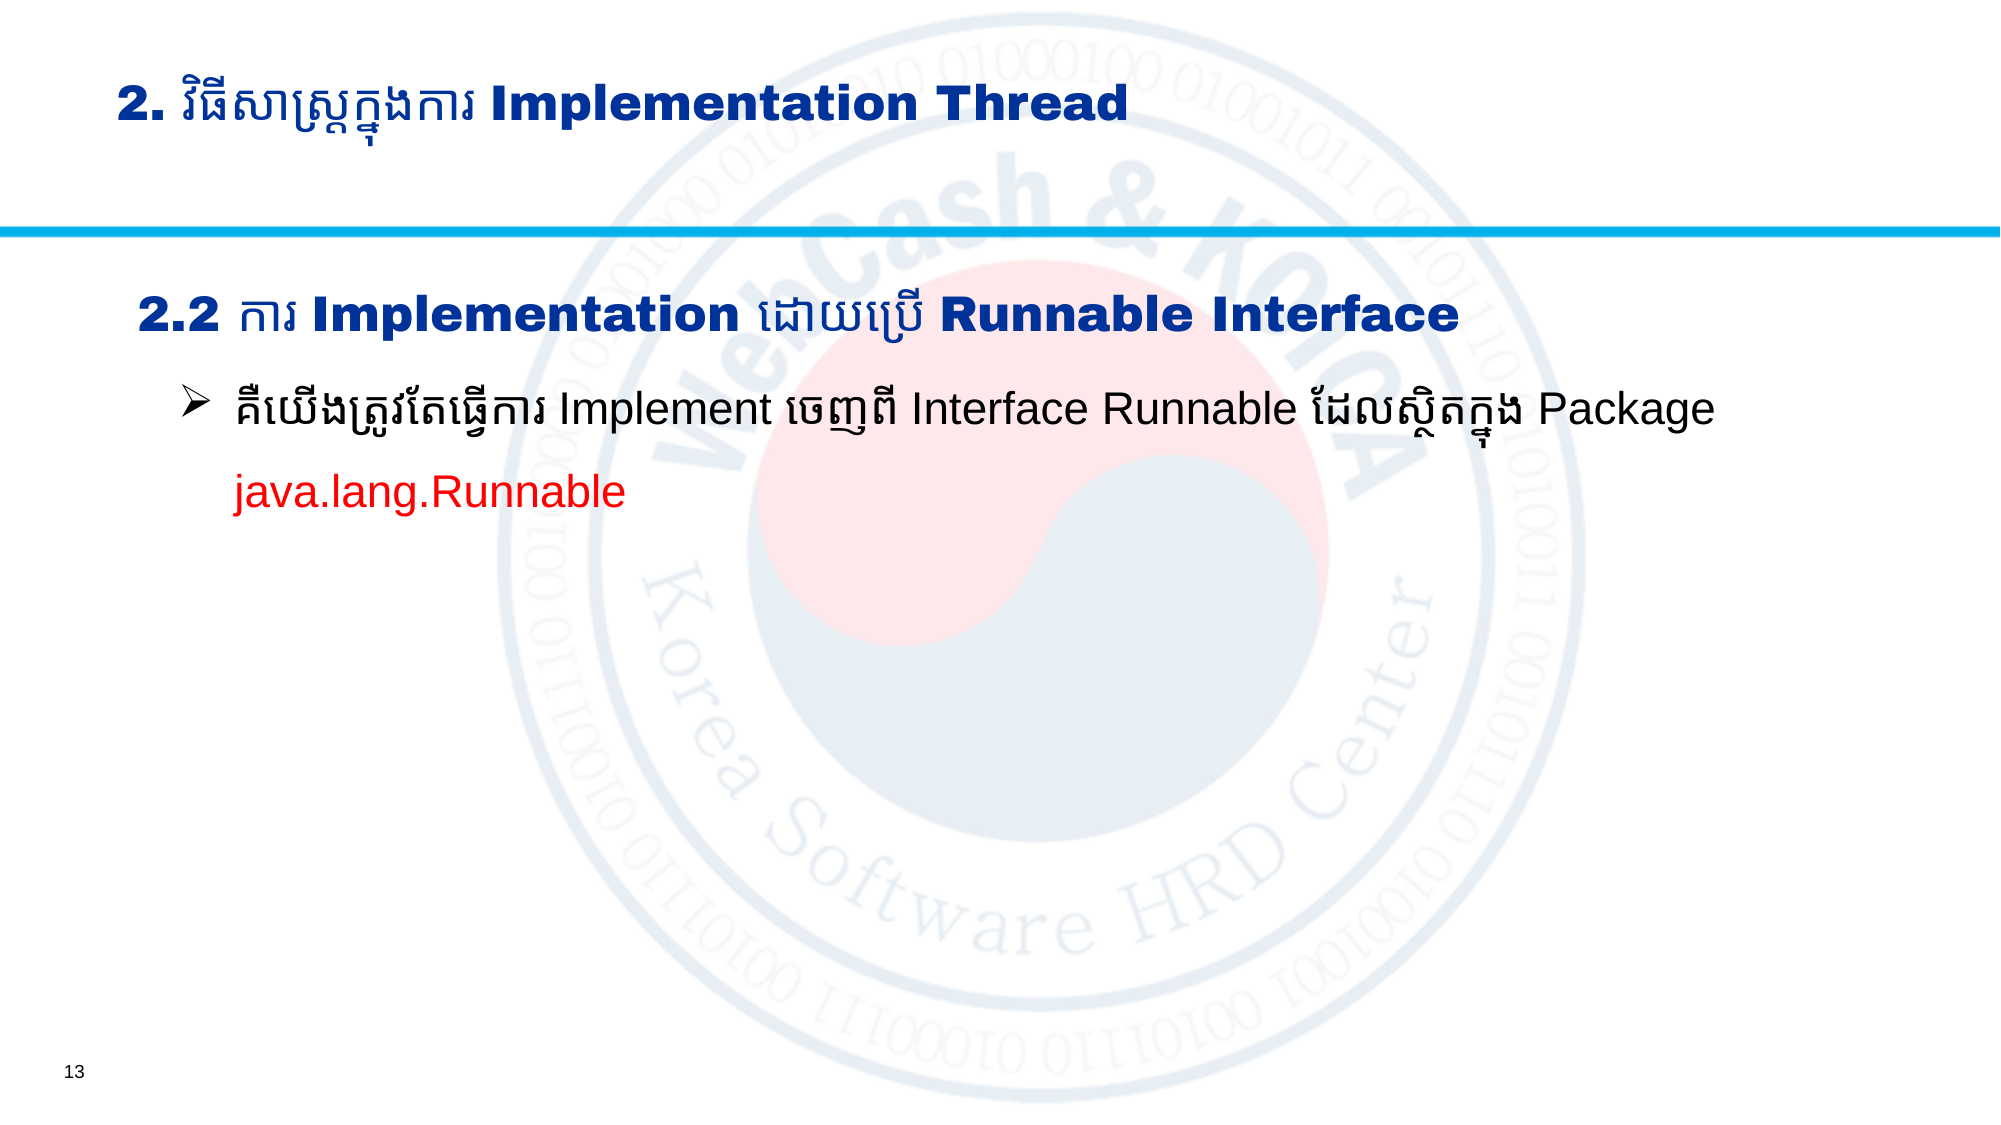

# 2. វិធីសាស្ត្រក្នុងការ Implementation Thread
2.2 ការ Implementation ដោយប្រើ Runnable Interface
គឺយើងត្រូវតែធ្វើការ Implement ចេញពី Interface Runnable ដែលស្ថិតក្នុង Package java.lang.Runnable
13